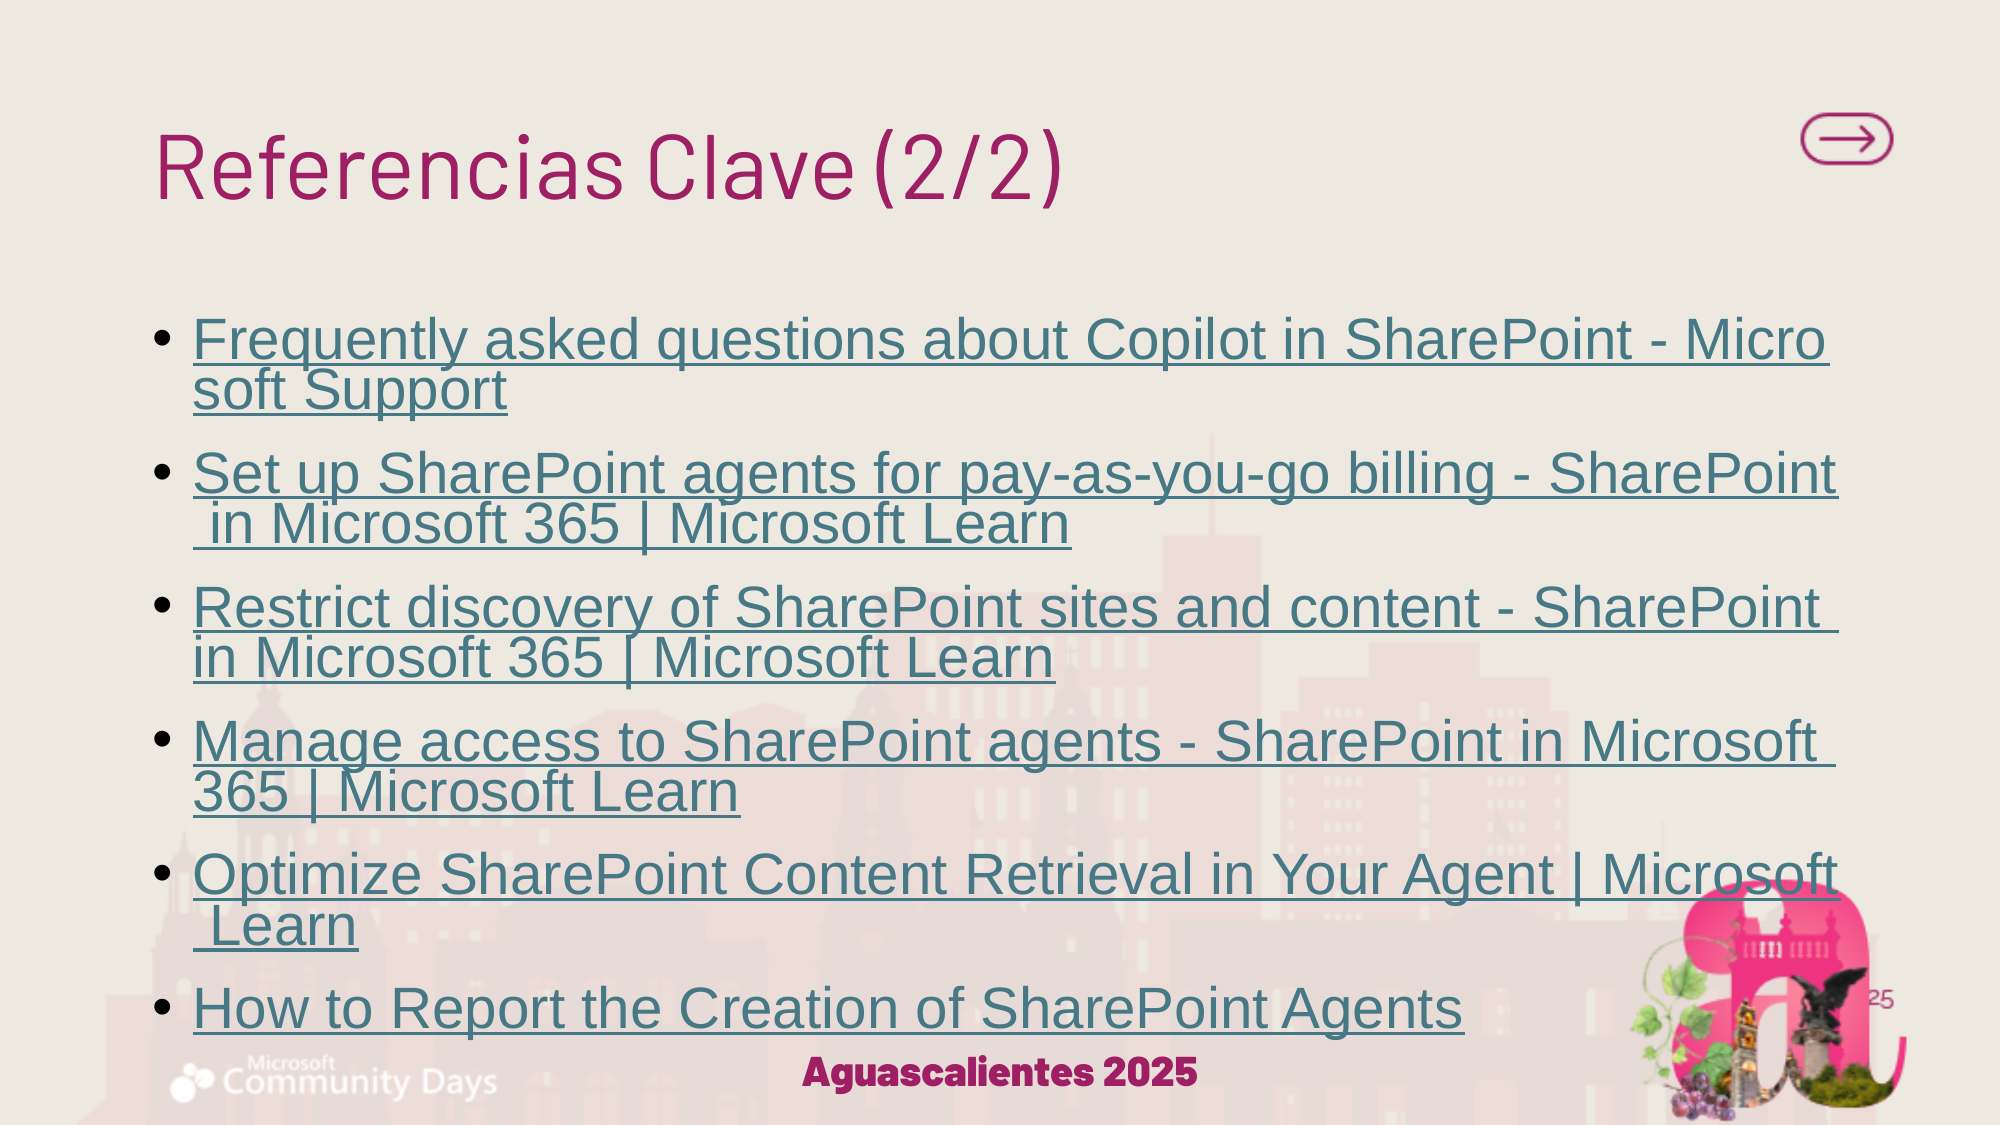

# Referencias Clave (2/2)
Frequently asked questions about Copilot in SharePoint - Microsoft Support
Set up SharePoint agents for pay-as-you-go billing - SharePoint in Microsoft 365 | Microsoft Learn
Restrict discovery of SharePoint sites and content - SharePoint in Microsoft 365 | Microsoft Learn
Manage access to SharePoint agents - SharePoint in Microsoft 365 | Microsoft Learn
Optimize SharePoint Content Retrieval in Your Agent | Microsoft Learn
How to Report the Creation of SharePoint Agents